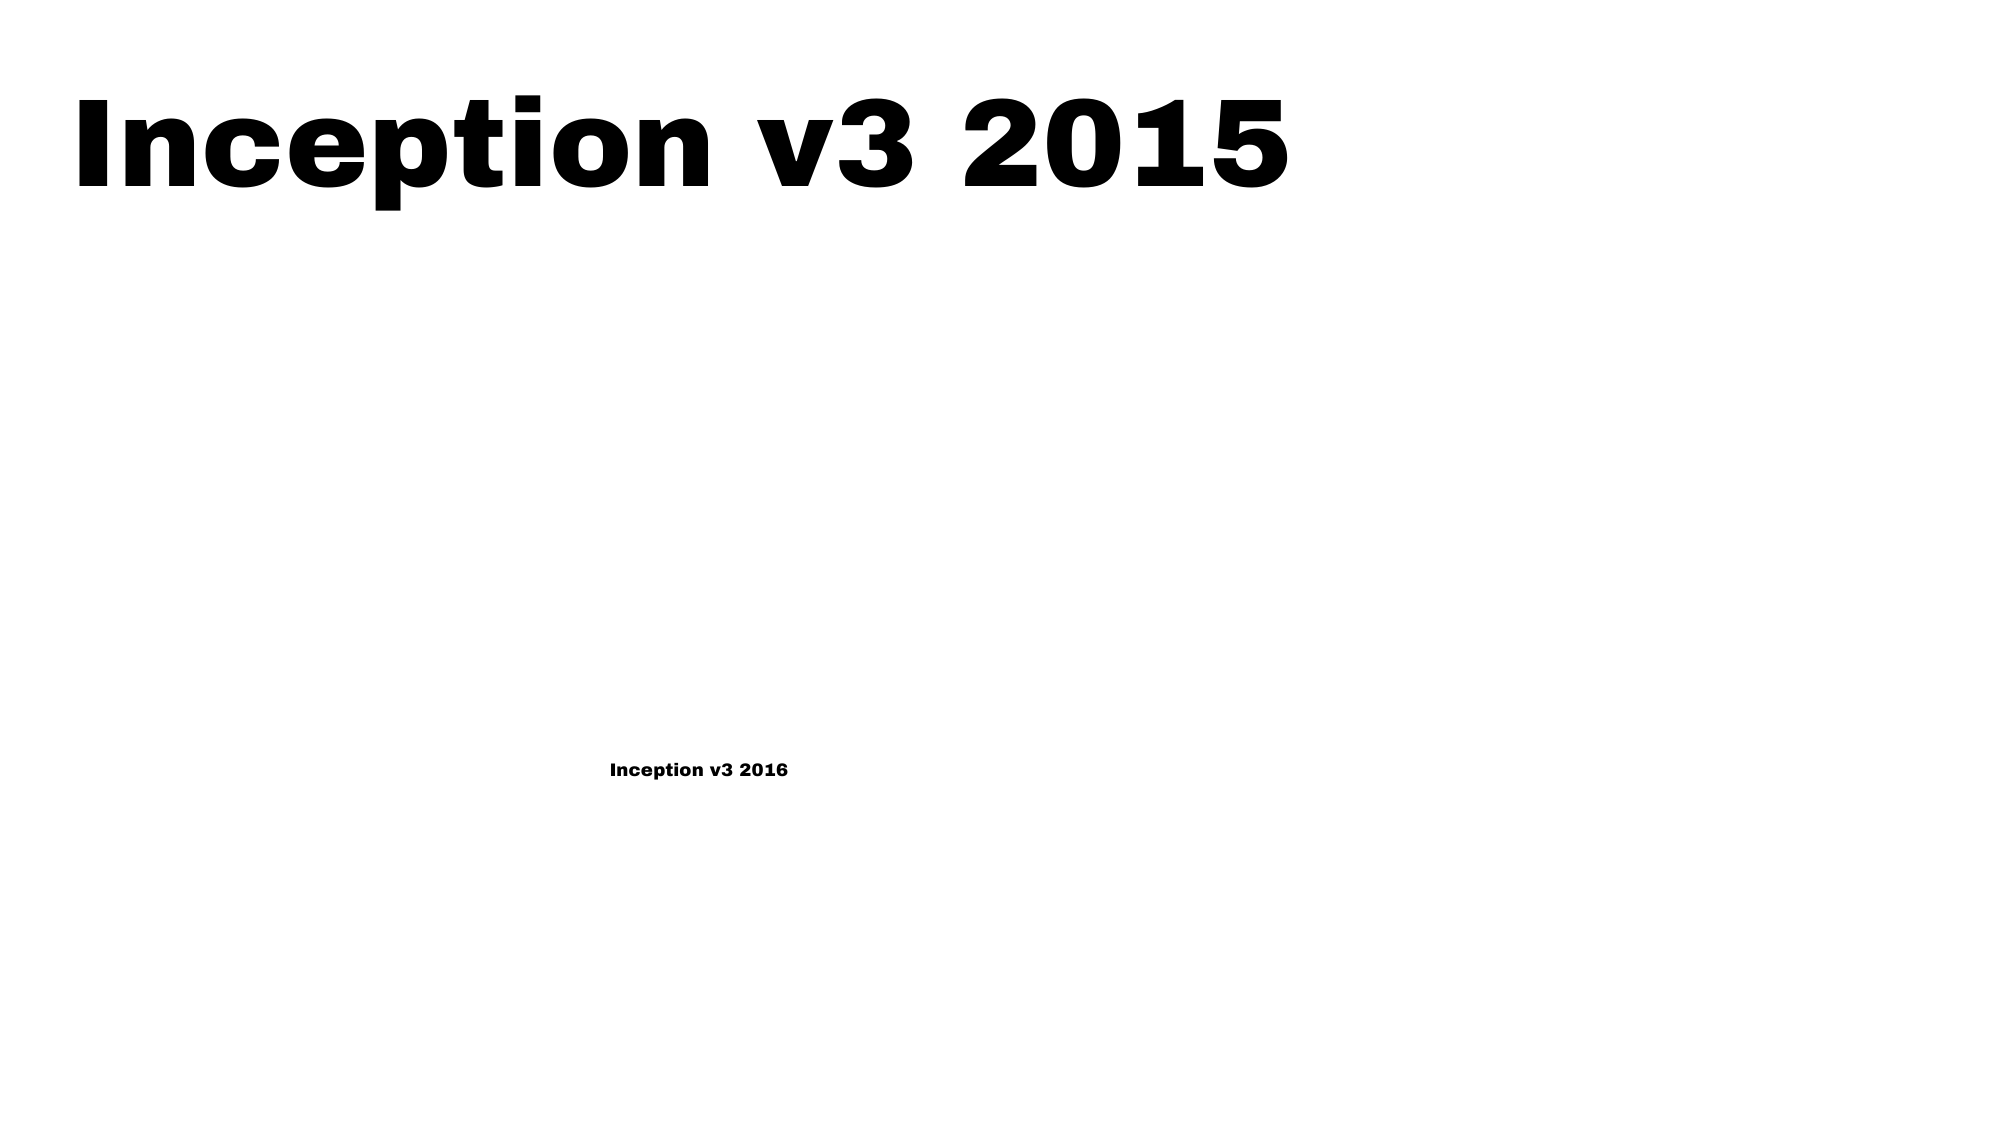

Inception v3 2015

# Inception v3 2016